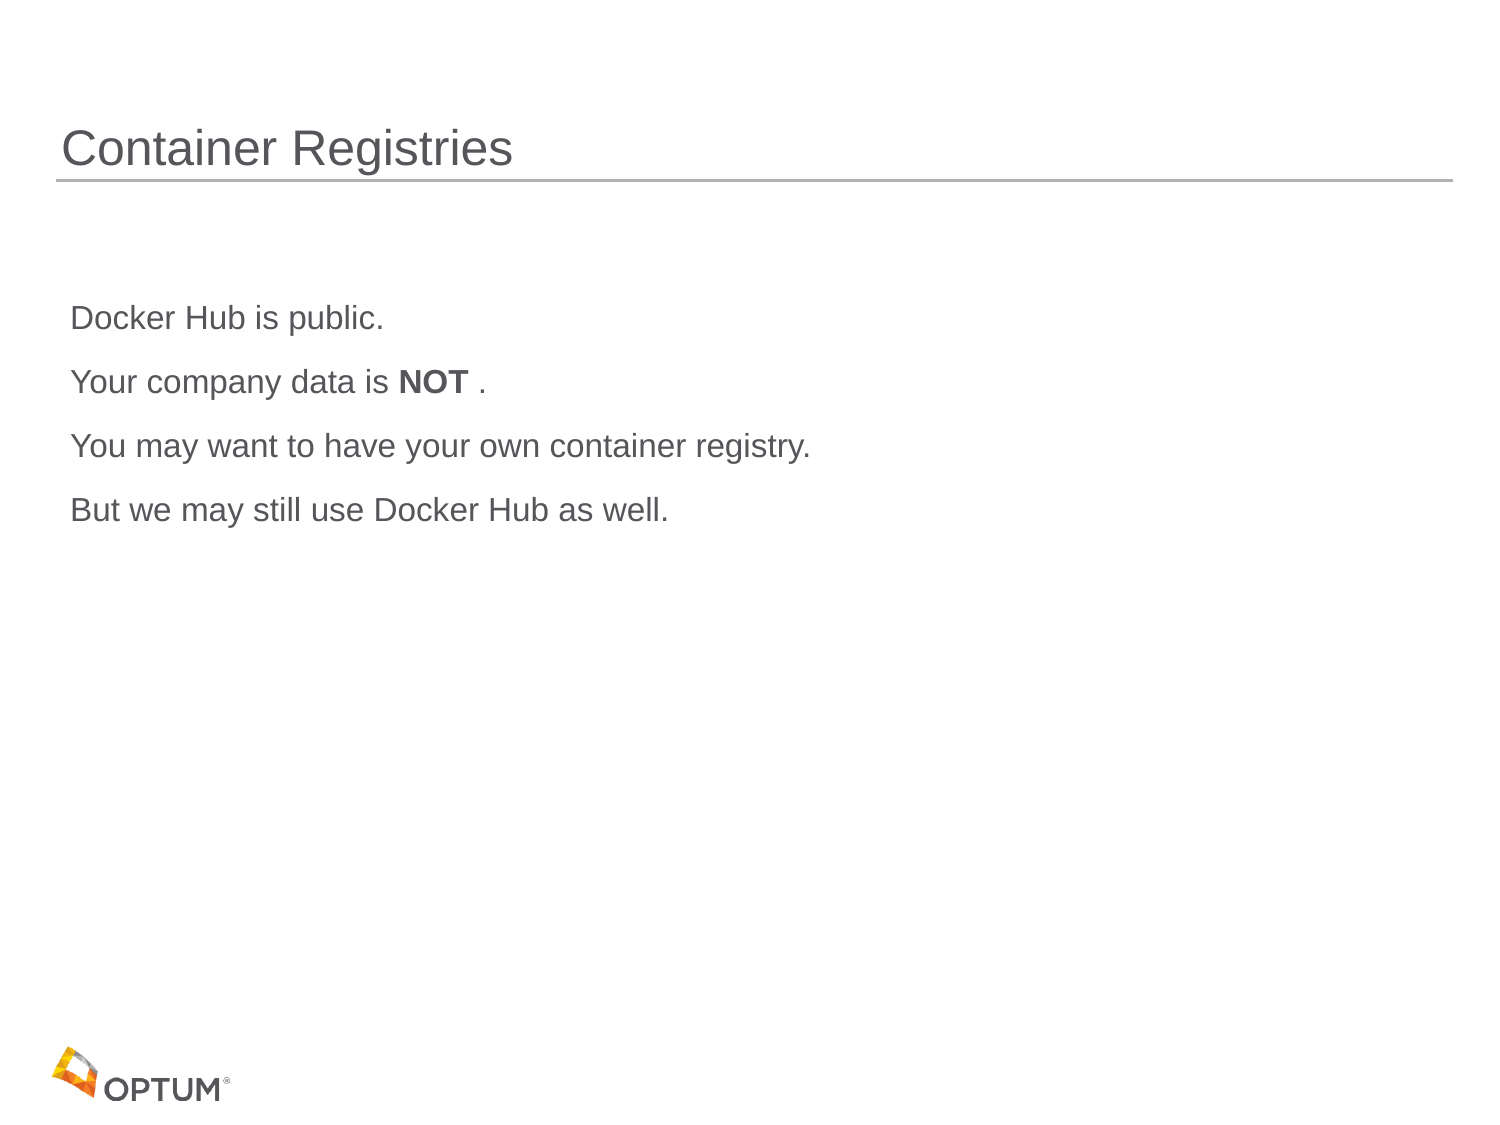

# Container Registries
 Docker Hub is public.
 Your company data is NOT .
 You may want to have your own container registry.
 But we may still use Docker Hub as well.